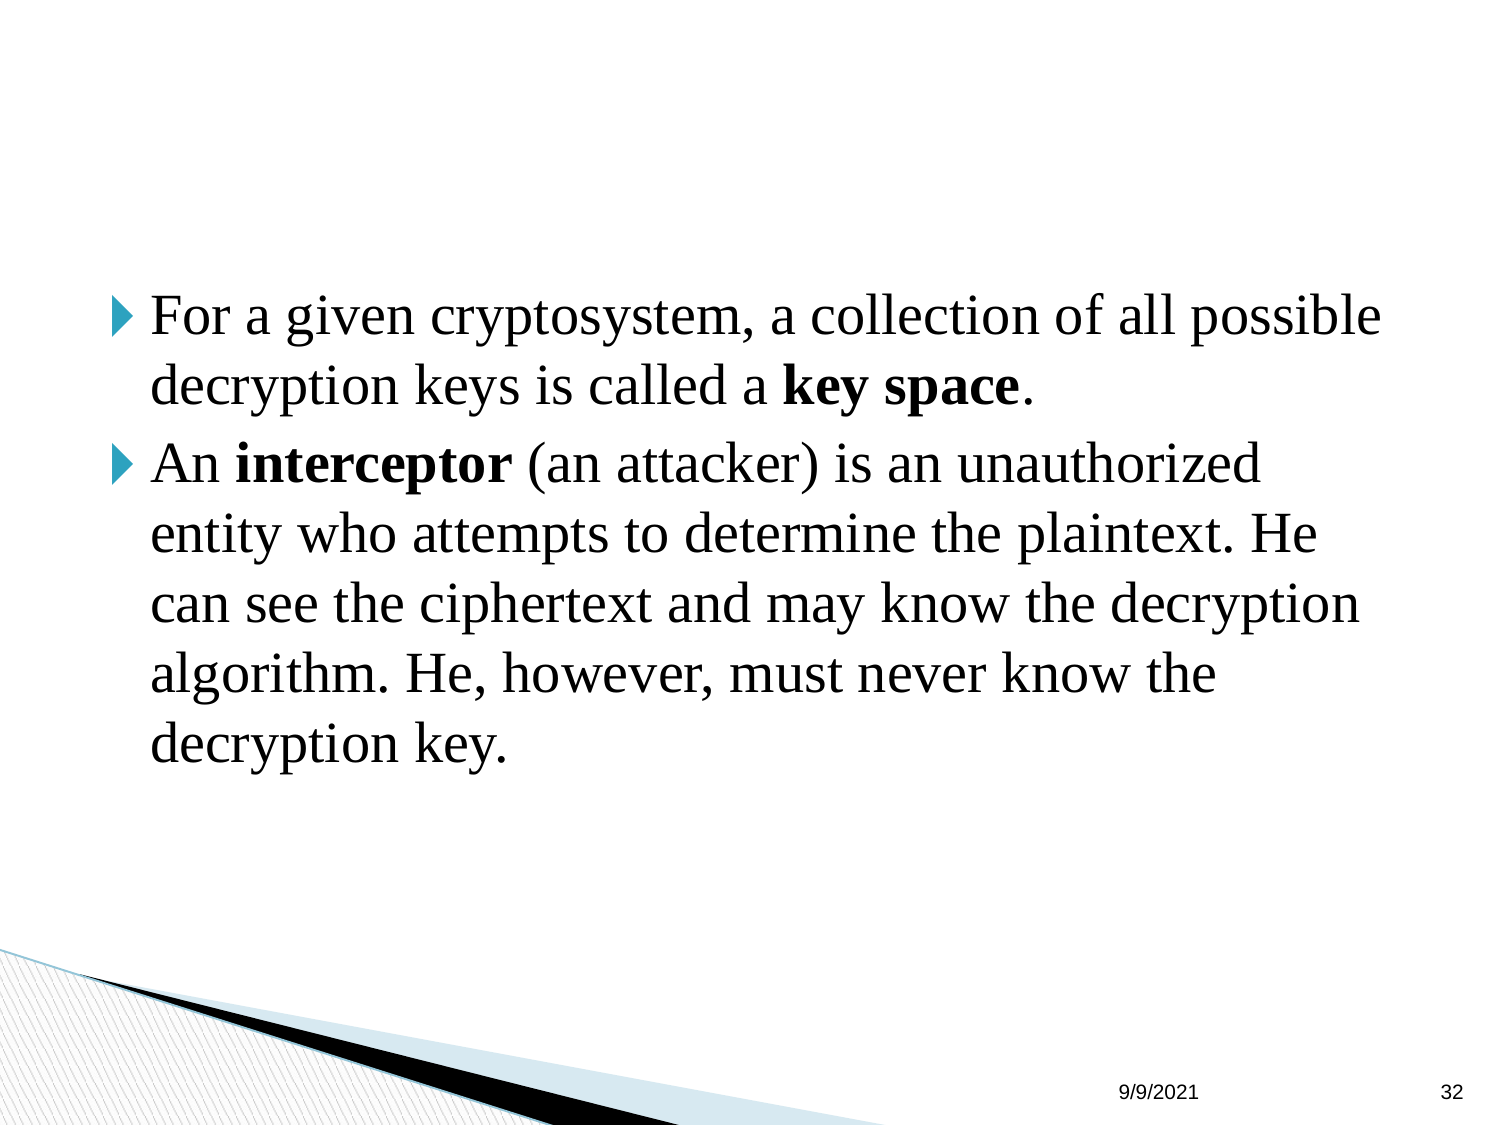

For a given cryptosystem, a collection of all possible decryption keys is called a key space.
An interceptor (an attacker) is an unauthorized entity who attempts to determine the plaintext. He can see the ciphertext and may know the decryption algorithm. He, however, must never know the decryption key.
9/9/2021
32